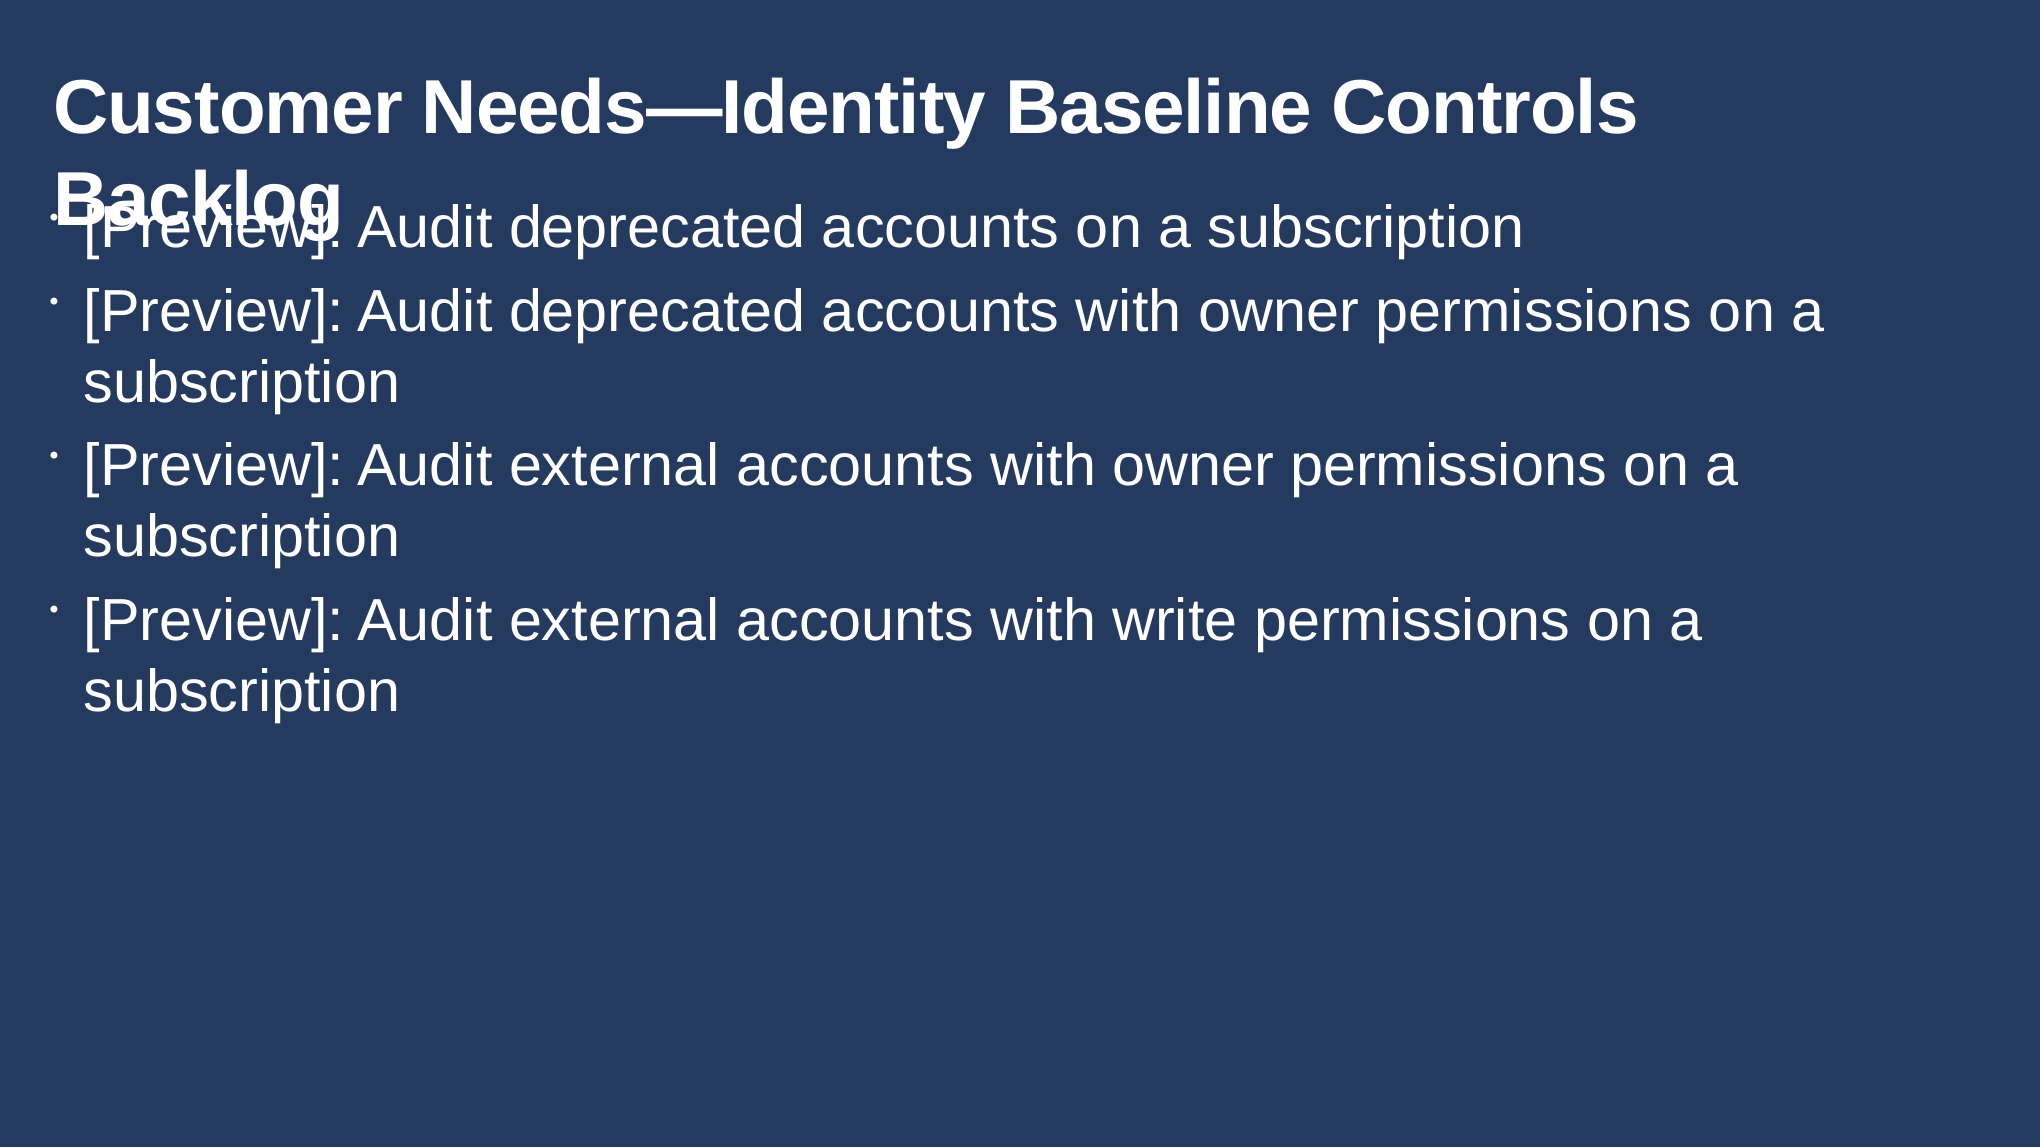

Customer Needs—Identity Baseline Controls Backlog
[Preview]: Audit deprecated accounts on a subscription
[Preview]: Audit deprecated accounts with owner permissions on a subscription
[Preview]: Audit external accounts with owner permissions on a subscription
[Preview]: Audit external accounts with write permissions on a subscription